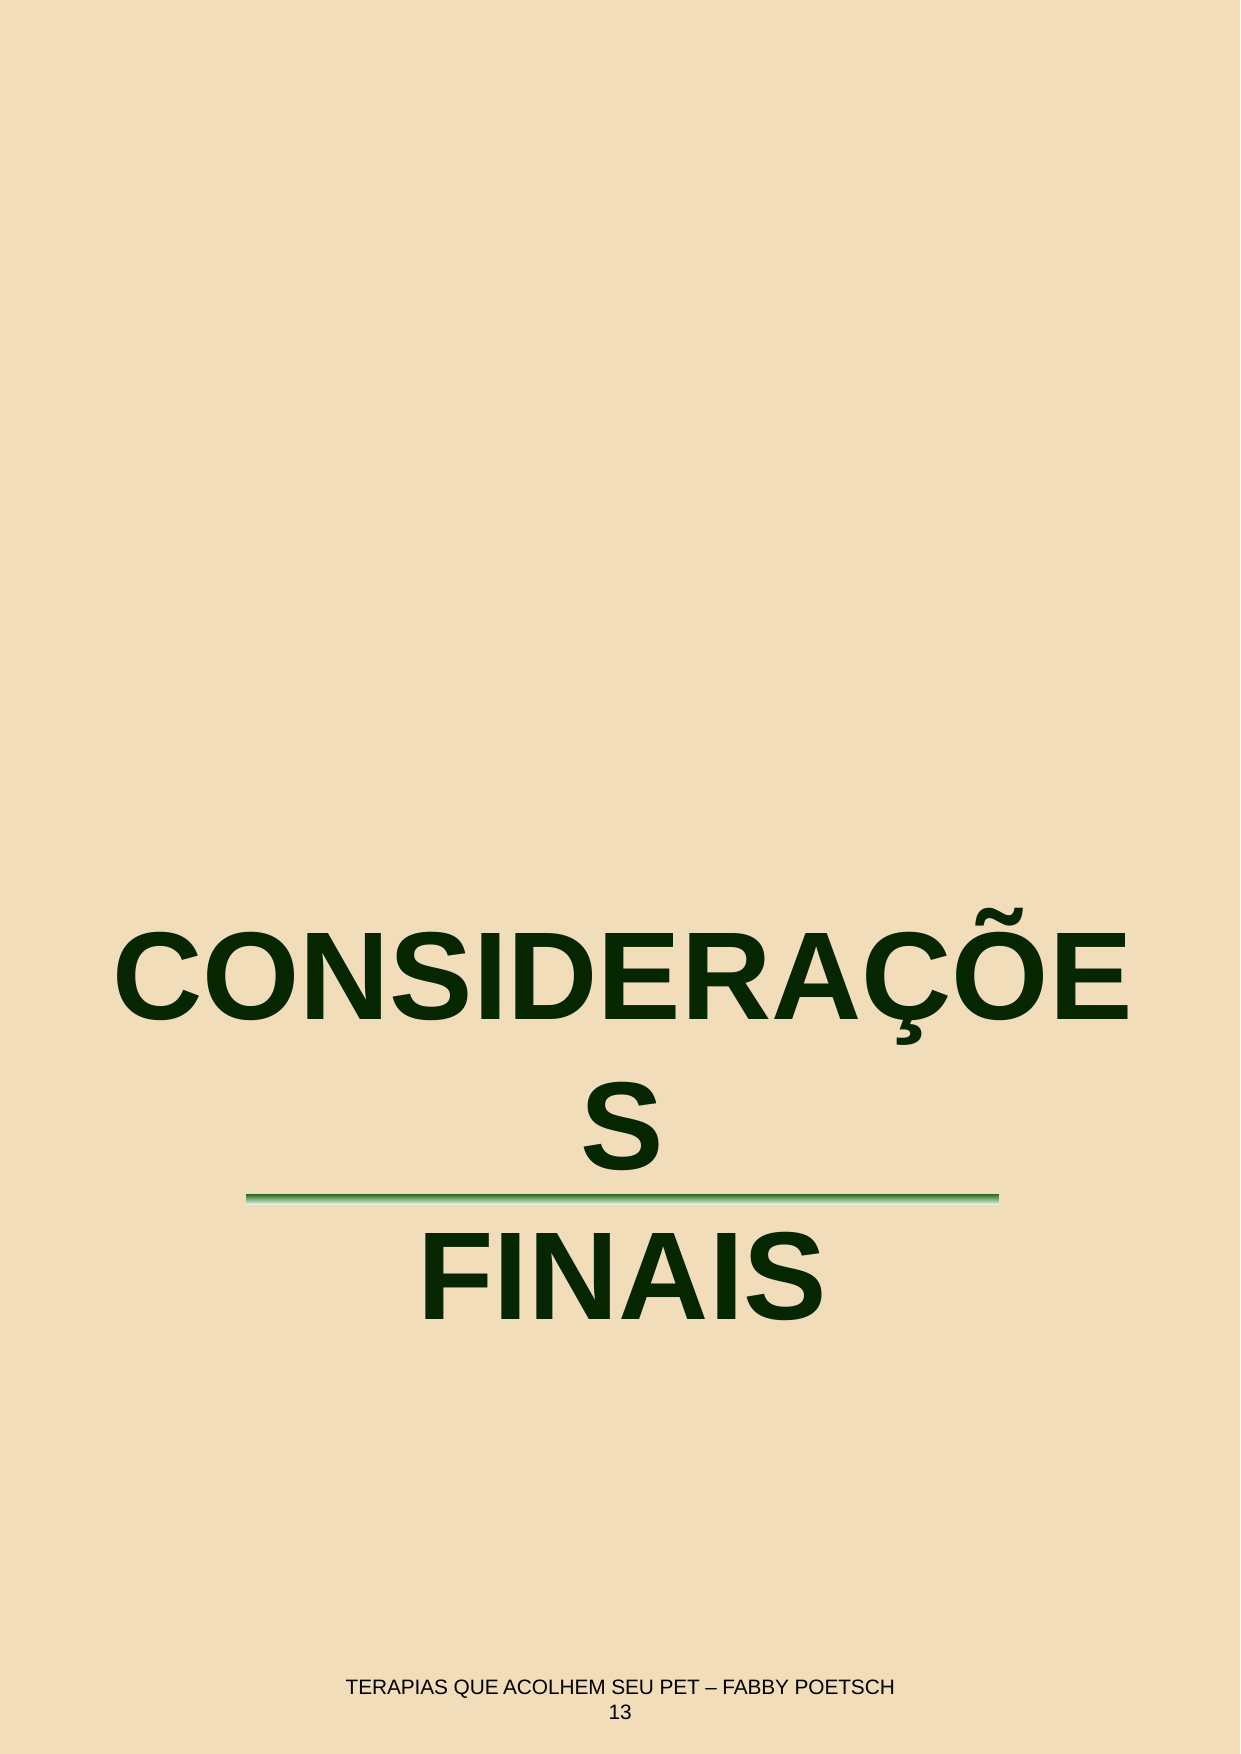

CONSIDERAÇÕES
FINAIS

TERAPIAS QUE ACOLHEM SEU PET – FABBY POETSCH
13